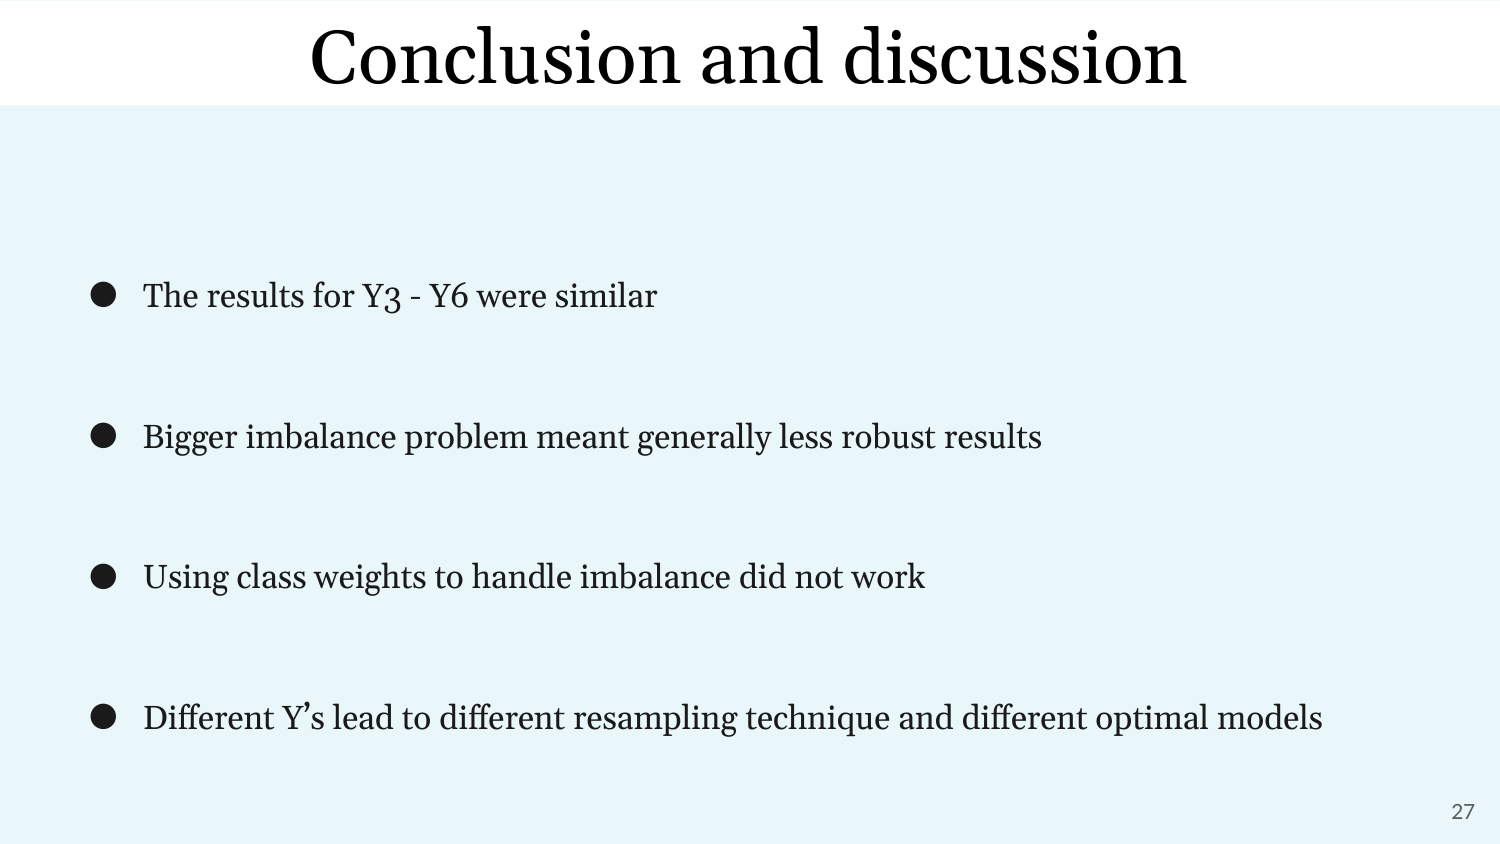

Conclusion and discussion
The results for Y3 - Y6 were similar
Bigger imbalance problem meant generally less robust results
Using class weights to handle imbalance did not work
Different Y’s lead to different resampling technique and different optimal models
27